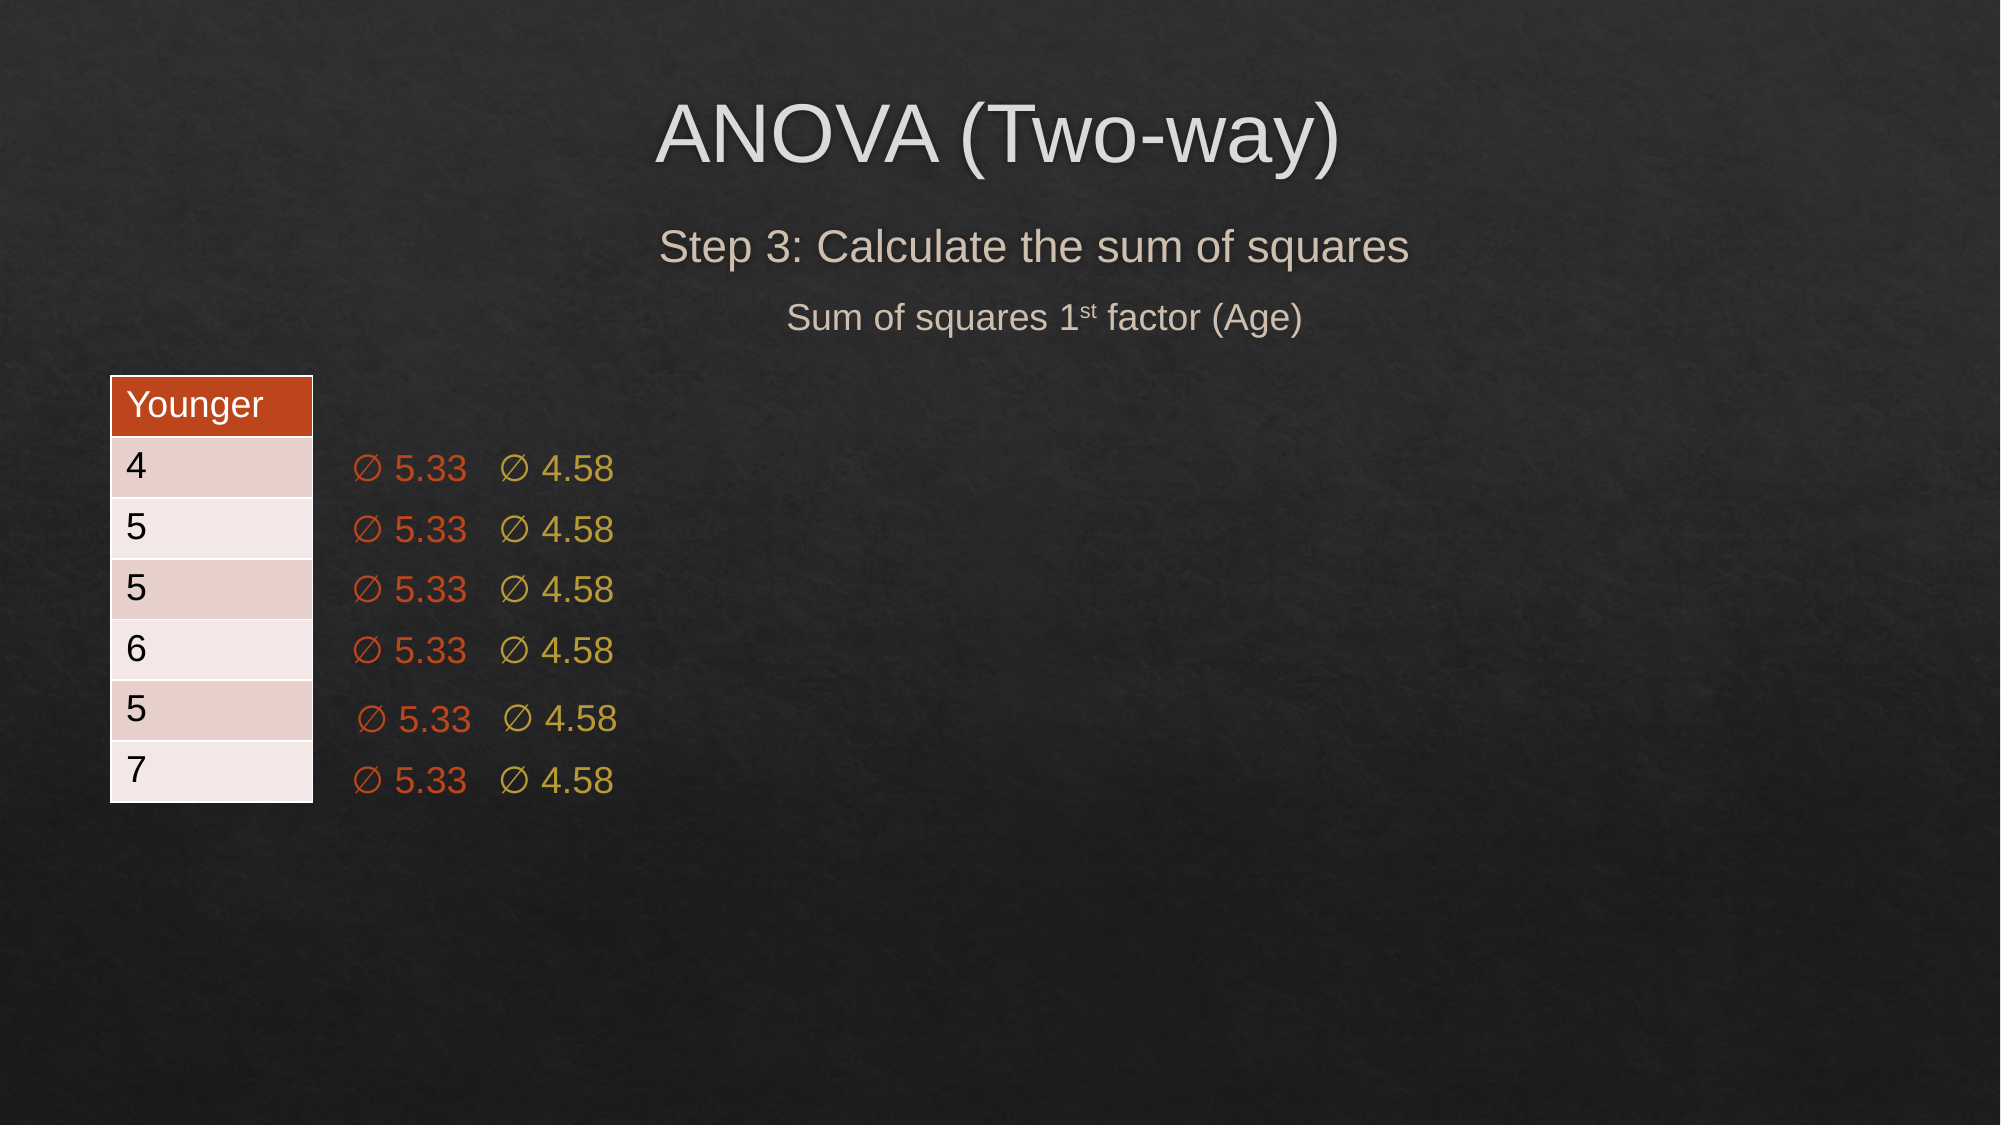

# ANOVA (Two-way)
Step 3: Calculate the sum of squares
Sum of squares 1st factor (Age)
| Younger |
| --- |
| 4 |
| 5 |
| 5 |
| 6 |
| 5 |
| 7 |
∅ 5.33
∅ 4.58
∅ 5.33
∅ 4.58
∅ 5.33
∅ 4.58
∅ 5.33
∅ 4.58
∅ 4.58
∅ 5.33
∅ 5.33
∅ 4.58